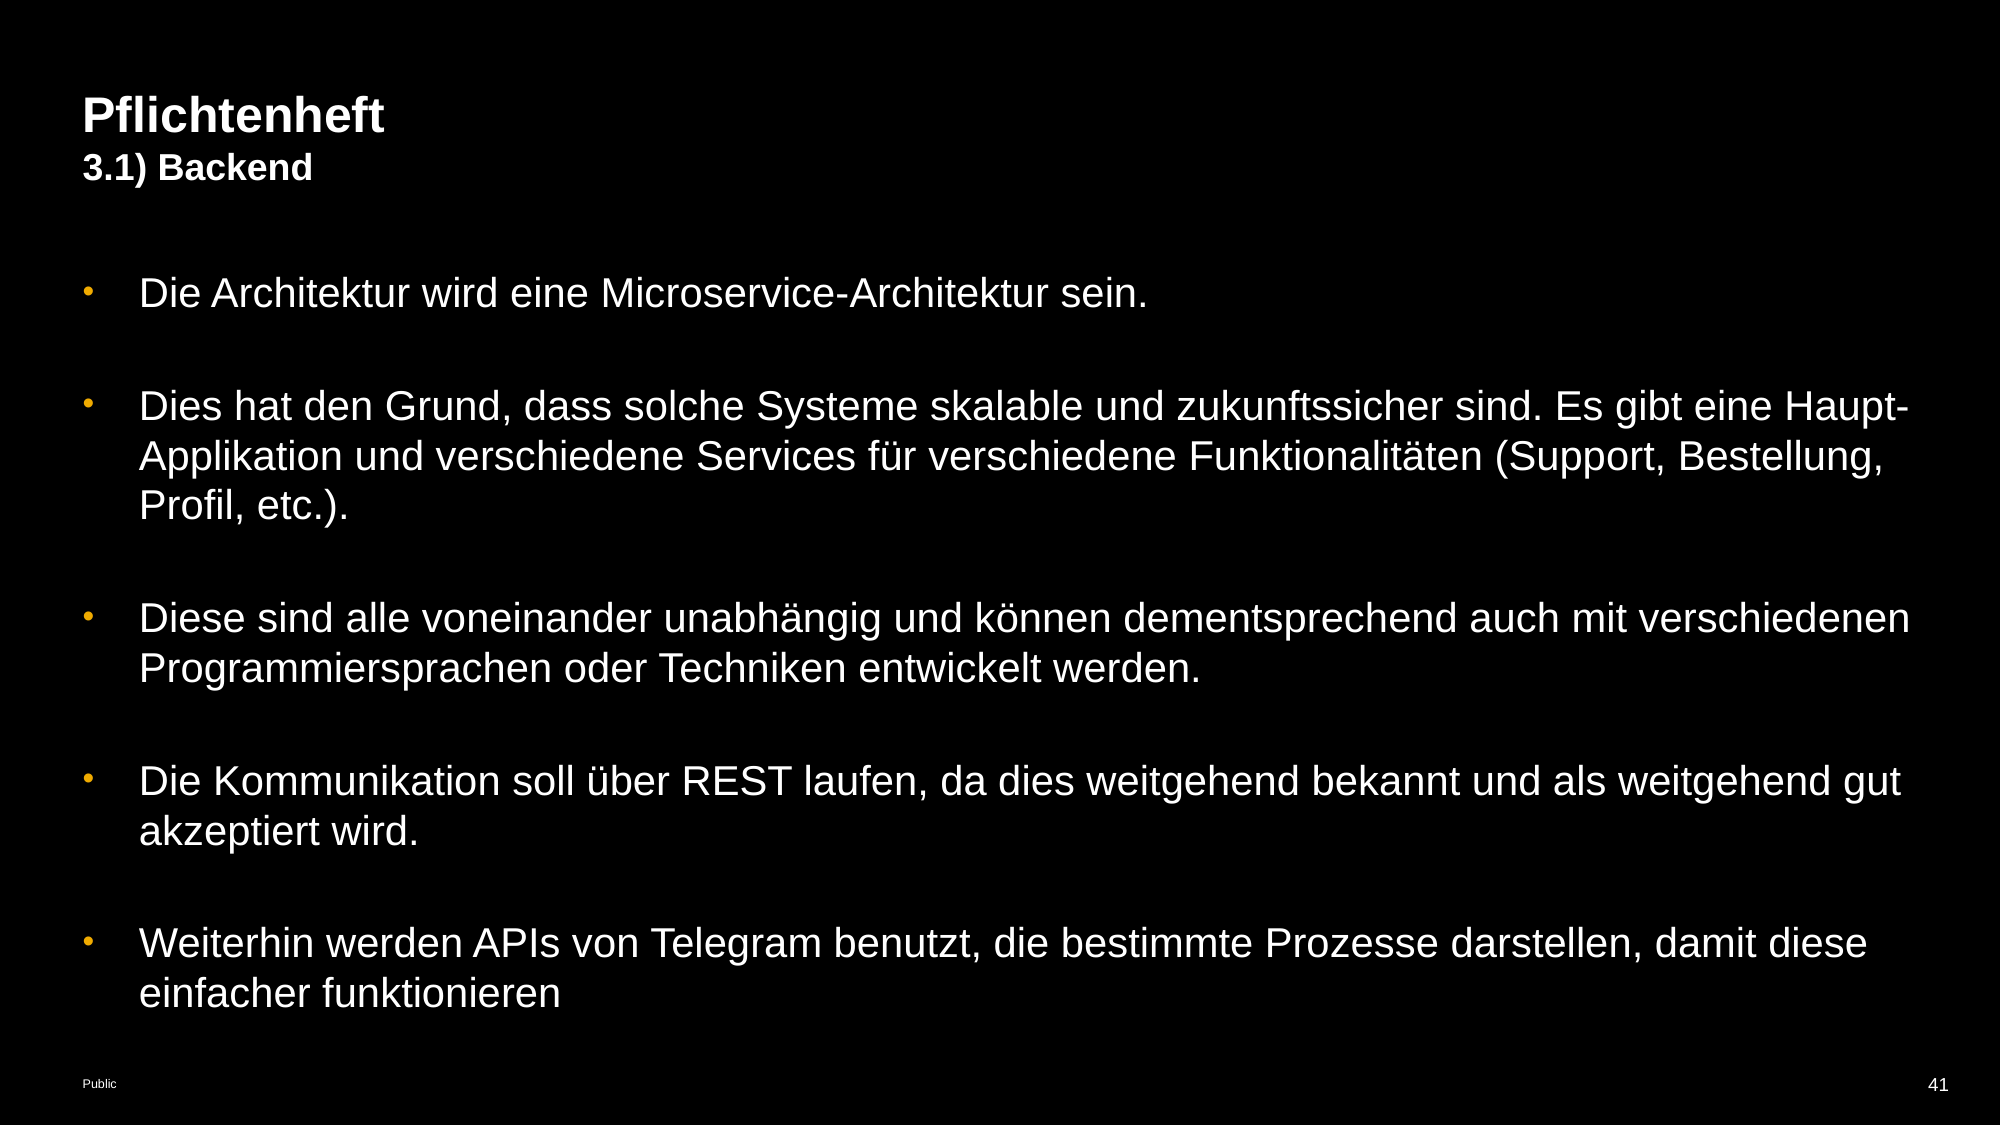

# Pflichtenheft
3.1) Backend
Die Architektur wird eine Microservice-Architektur sein.
Dies hat den Grund, dass solche Systeme skalable und zukunftssicher sind. Es gibt eine Haupt-Applikation und verschiedene Services für verschiedene Funktionalitäten (Support, Bestellung, Profil, etc.).
Diese sind alle voneinander unabhängig und können dementsprechend auch mit verschiedenen Programmiersprachen oder Techniken entwickelt werden.
Die Kommunikation soll über REST laufen, da dies weitgehend bekannt und als weitgehend gut akzeptiert wird.
Weiterhin werden APIs von Telegram benutzt, die bestimmte Prozesse darstellen, damit diese einfacher funktionieren